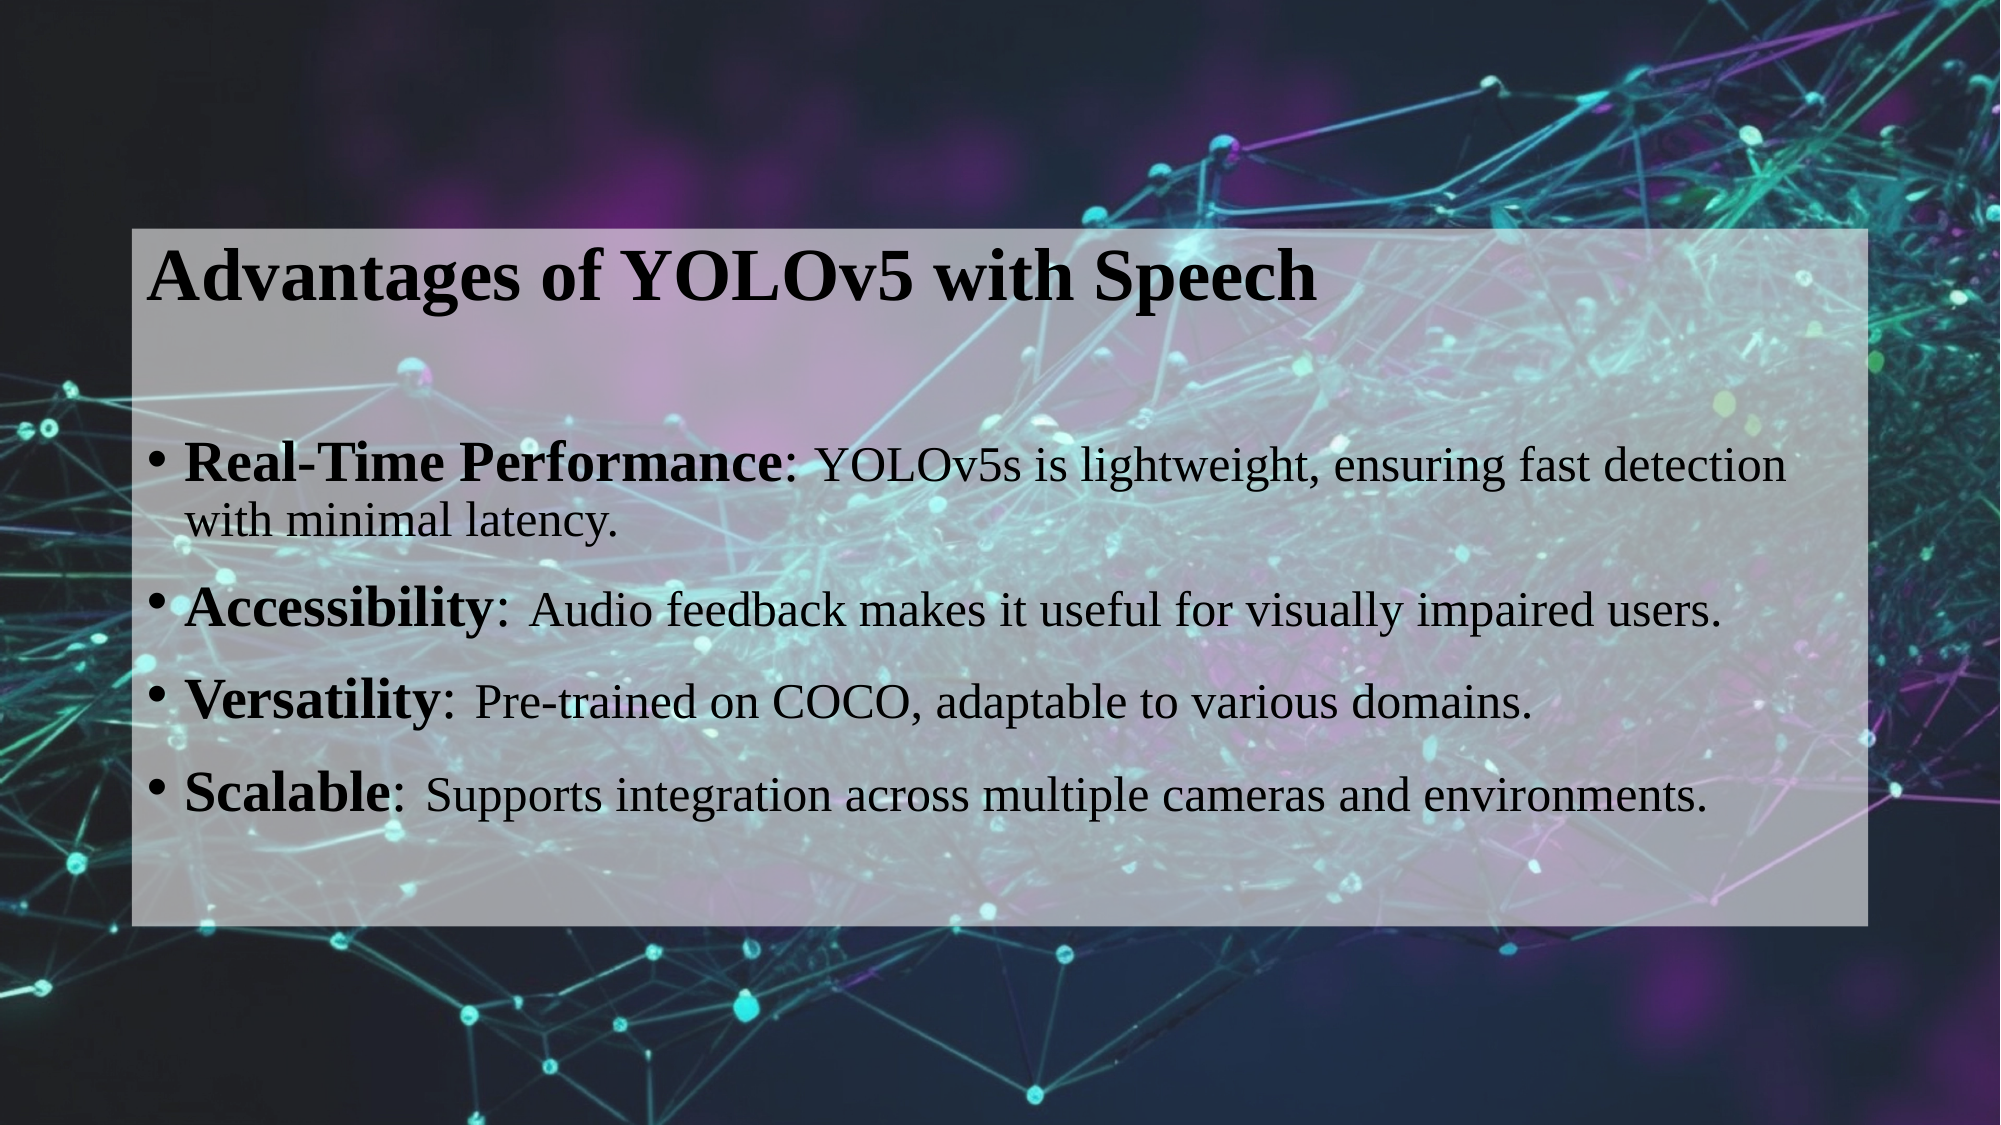

Advantages of YOLOv5 with Speech

Real-Time Performance: YOLOv5s is lightweight, ensuring fast detection with minimal latency.
Accessibility: Audio feedback makes it useful for visually impaired users.
Versatility: Pre-trained on COCO, adaptable to various domains.
Scalable: Supports integration across multiple cameras and environments.